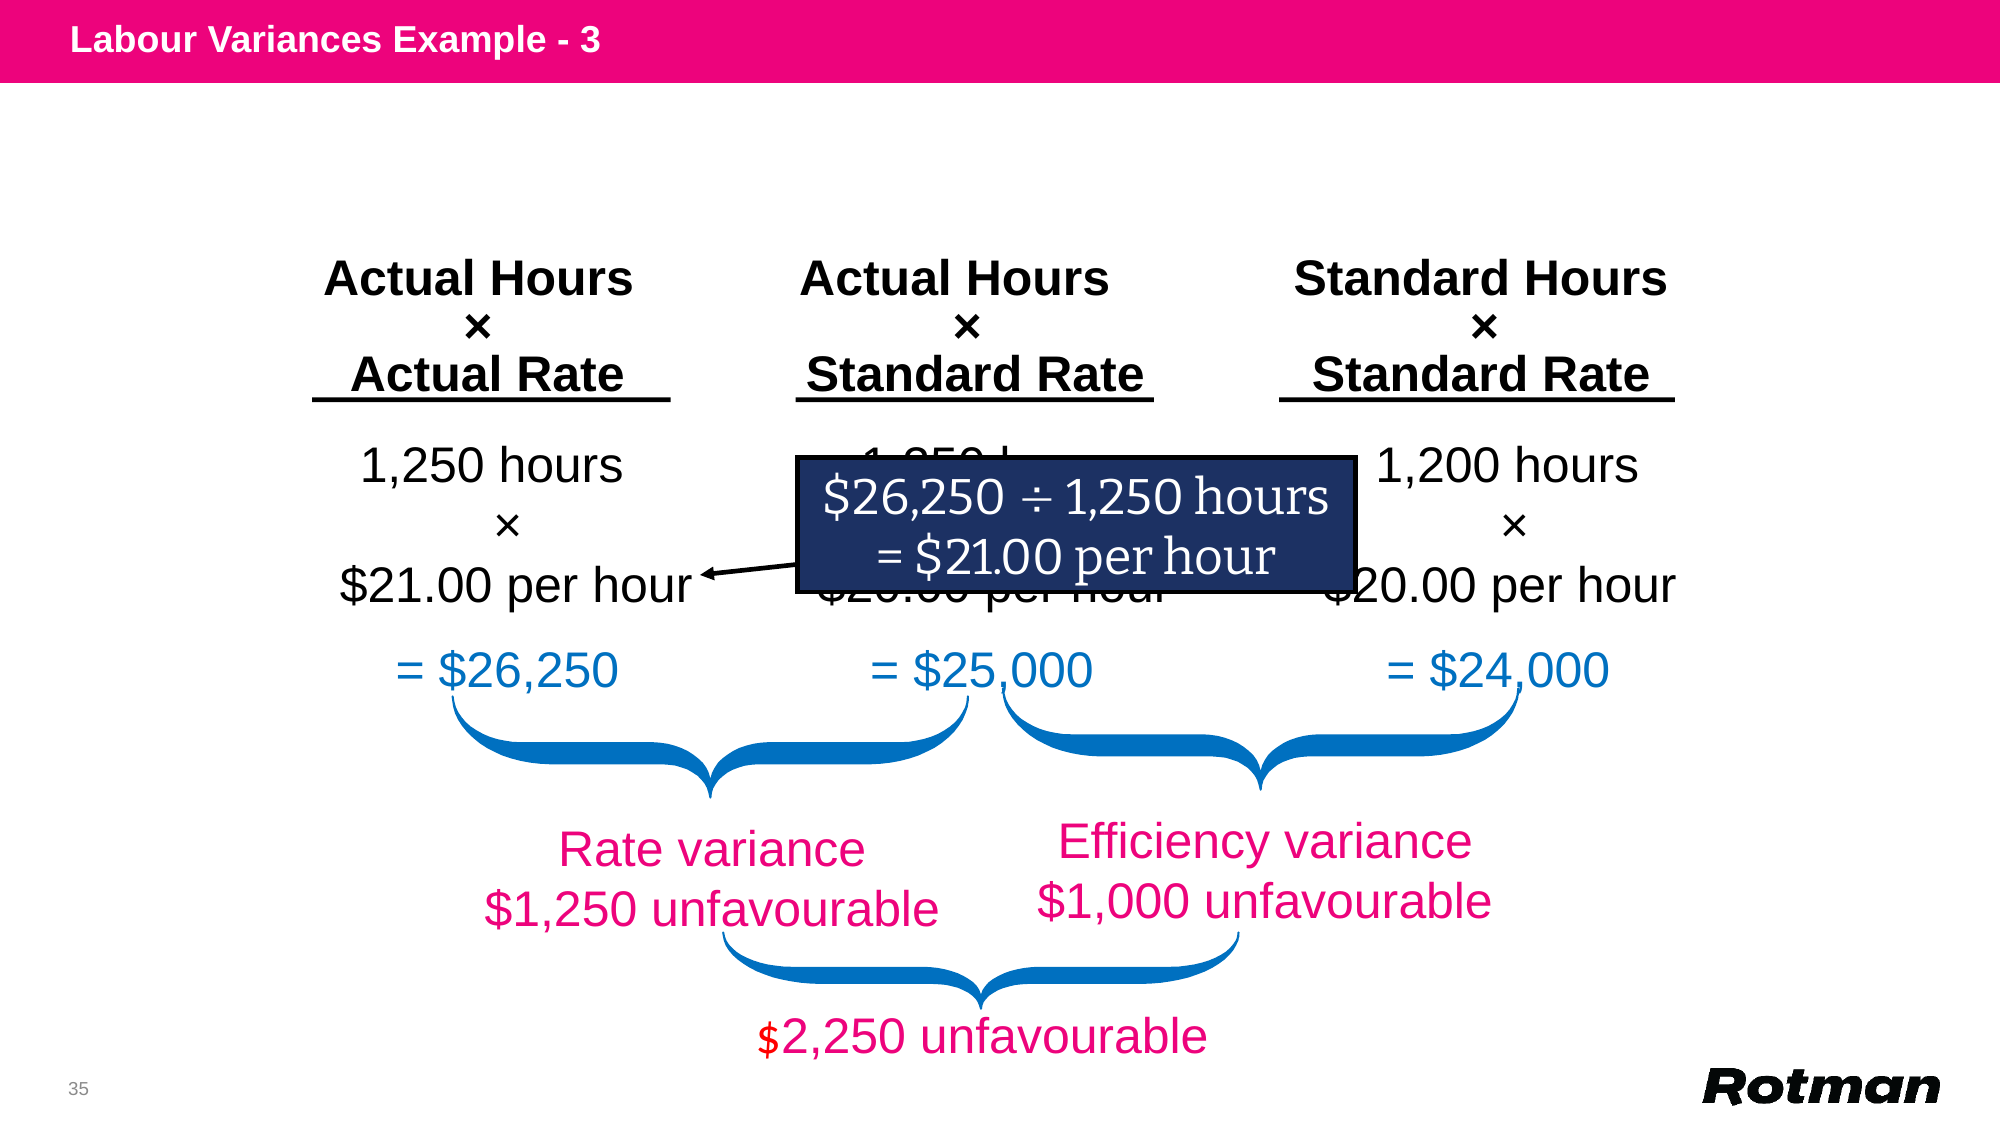

Labour Variances Example - 3
   Actual Hours            Actual Hours	       Standard Hours
            ×                                 ×                                   ×
    Actual Rate             Standard Rate            Standard Rate

  1,250 hours                 1,250 hours                  1,200 hours
           ×                                 ×                                   ×
$21.00 per hour         $20.00 per hour           $20.00 per hour
    = $26,250                  = $25,000                     = $24,000
$26,250 ÷ 1,250 hours = $21.00 per hour

Efficiency variance
$1,000 unfavourable

Rate variance
$1,250 unfavourable

$2,250 unfavourable
35